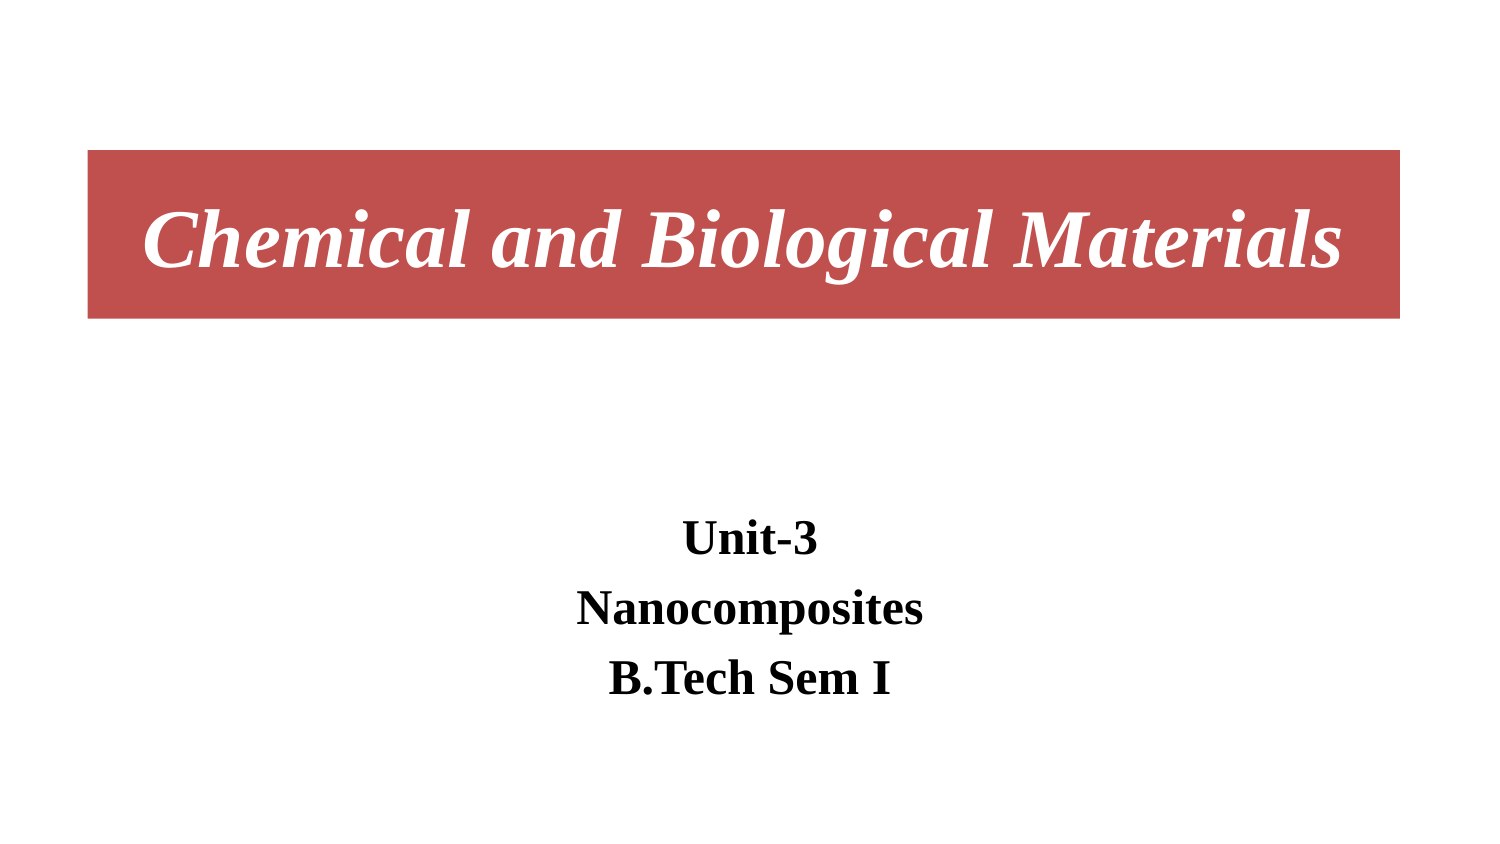

# Chemical and Biological Materials
Unit-3
Nanocomposites
B.Tech Sem I